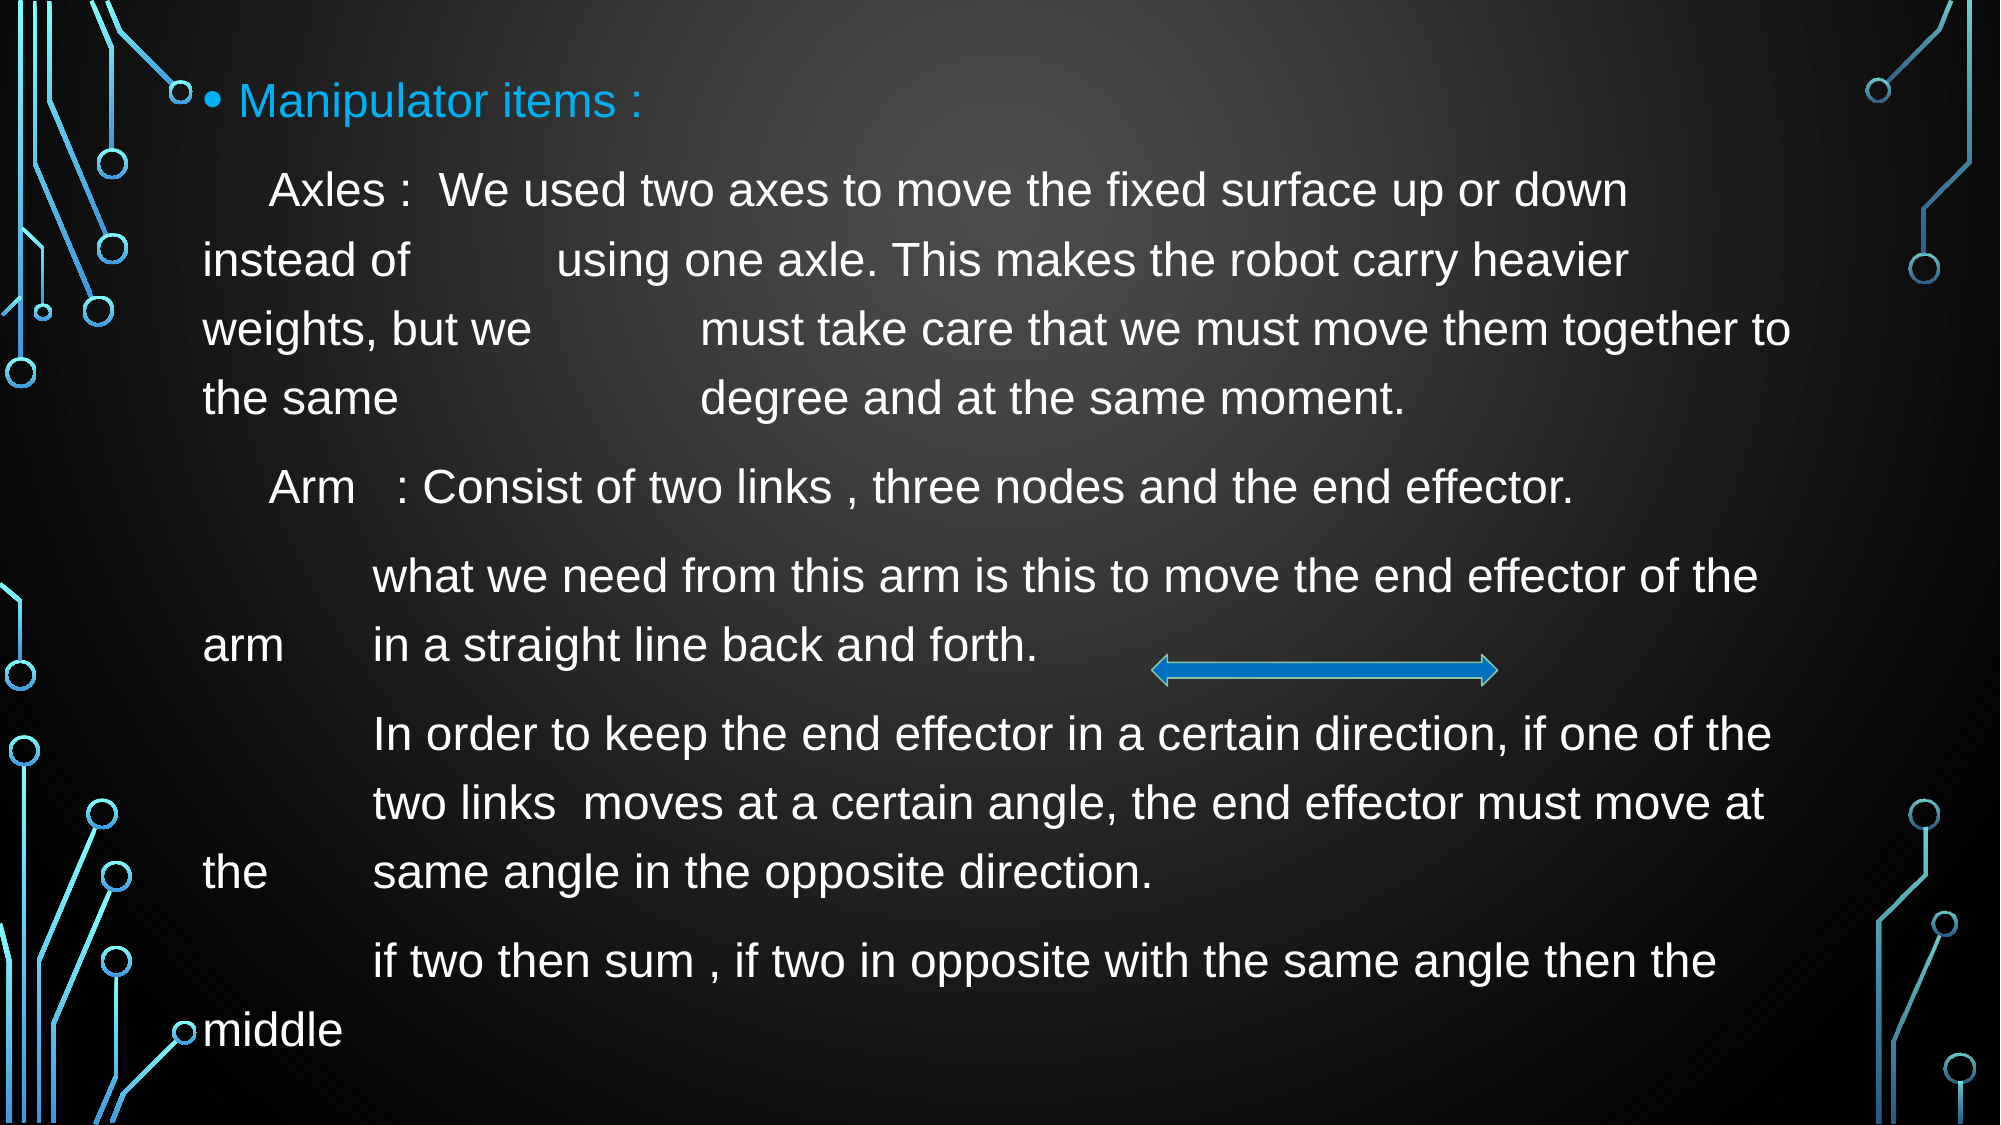

Manipulator items :
     Axles :  We used two axes to move the fixed surface up or down instead of 	     using one axle. This makes the robot carry heavier weights, but we 	     must take care that we must move them together to the same  	   	     degree and at the same moment.
     Arm   : Consist of two links , three nodes and the end effector.
	  what we need from this arm is this to move the end effector of the arm 	  in a straight line back and forth.
	  In order to keep the end effector in a certain direction, if one of the 	  two links  moves at a certain angle, the end effector must move at the  	  same angle in the opposite direction.
	  if two then sum , if two in opposite with the same angle then the middle